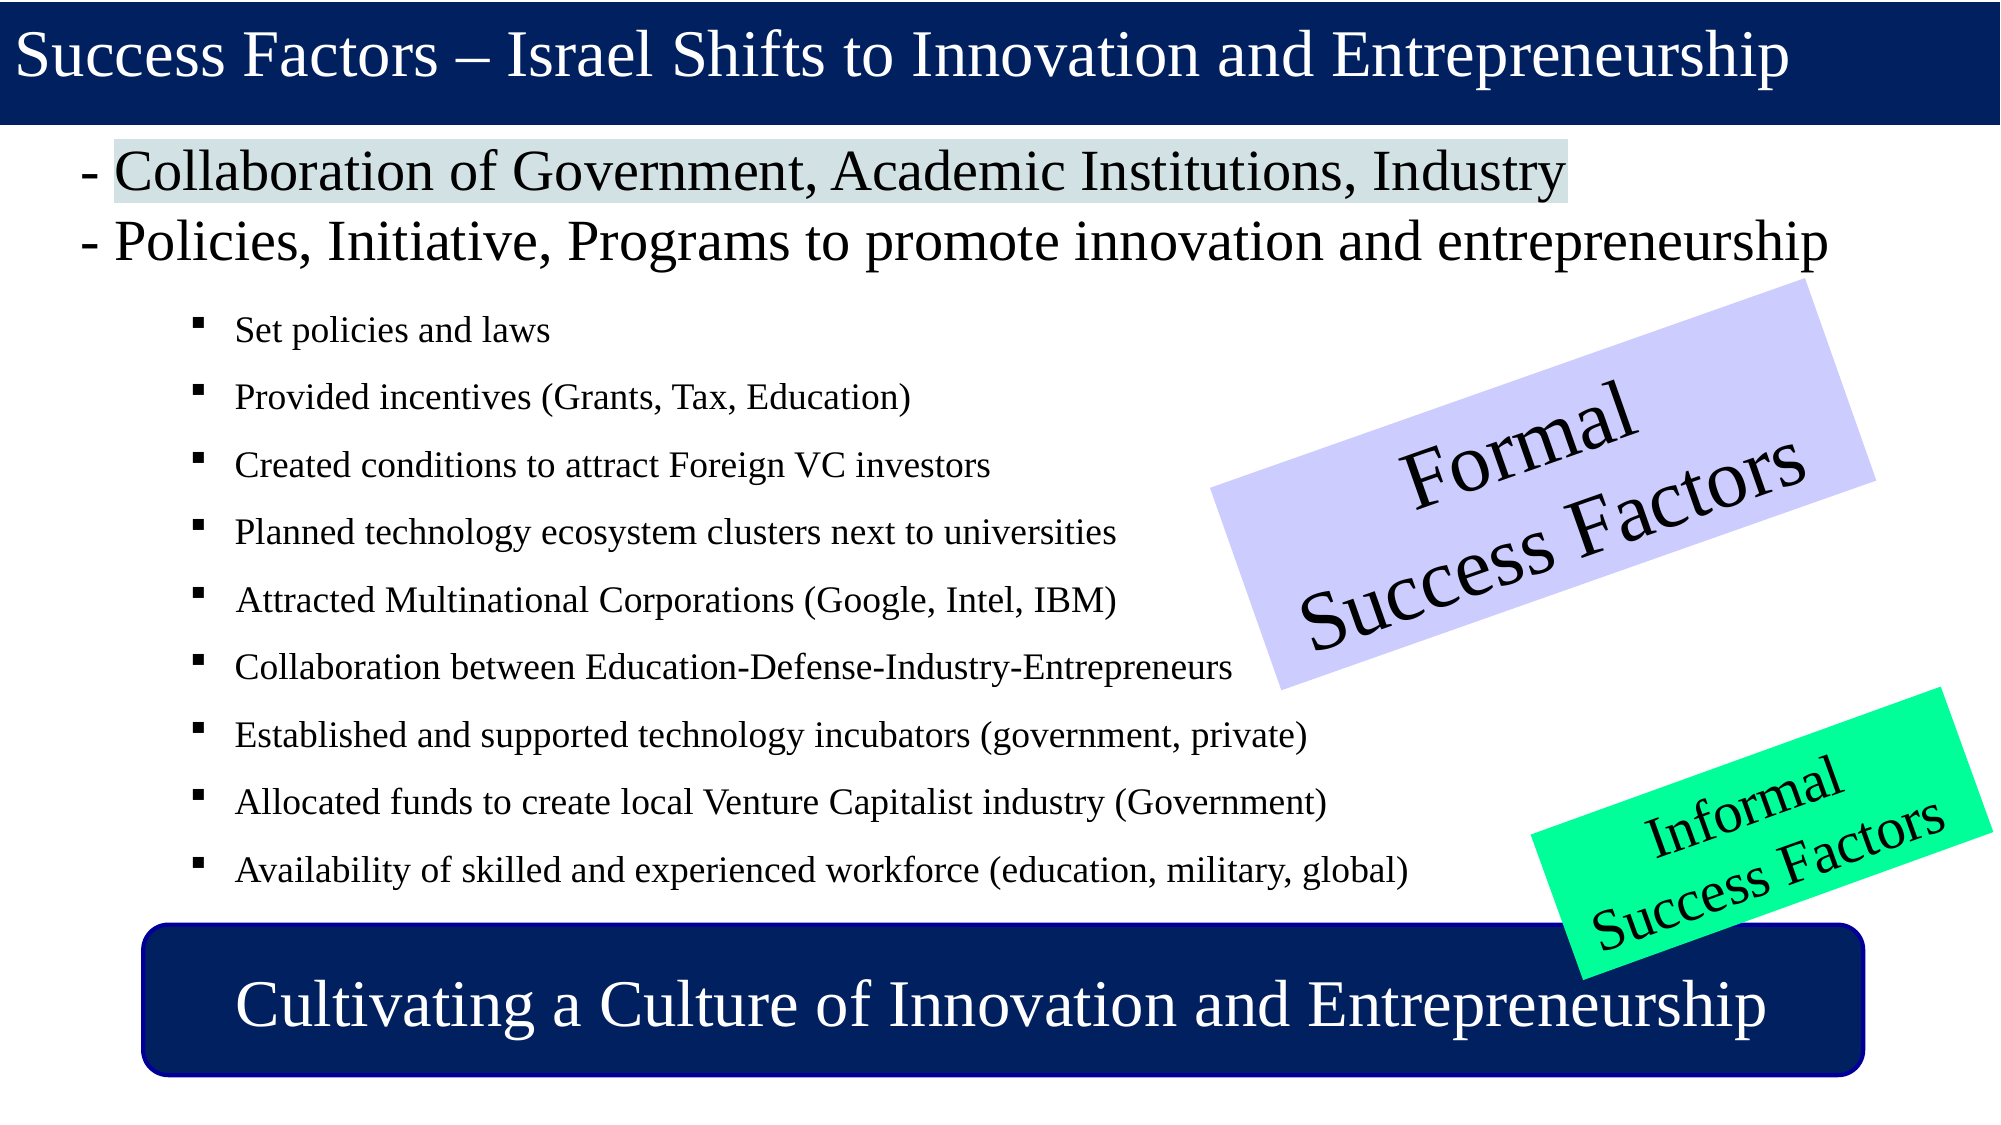

Success Factors – Israel Shifts to Innovation and Entrepreneurship

- Collaboration of Government, Academic Institutions, Industry
- Policies, Initiative, Programs to promote innovation and entrepreneurship
 Set policies and laws
 Provided incentives (Grants, Tax, Education)
 Created conditions to attract Foreign VC investors
 Planned technology ecosystem clusters next to universities
 Attracted Multinational Corporations (Google, Intel, IBM)
 Collaboration between Education-Defense-Industry-Entrepreneurs
 Established and supported technology incubators (government, private)
 Allocated funds to create local Venture Capitalist industry (Government)
 Availability of skilled and experienced workforce (education, military, global)
Formal
Success Factors
Informal
Success Factors
Cultivating a Culture of Innovation and Entrepreneurship